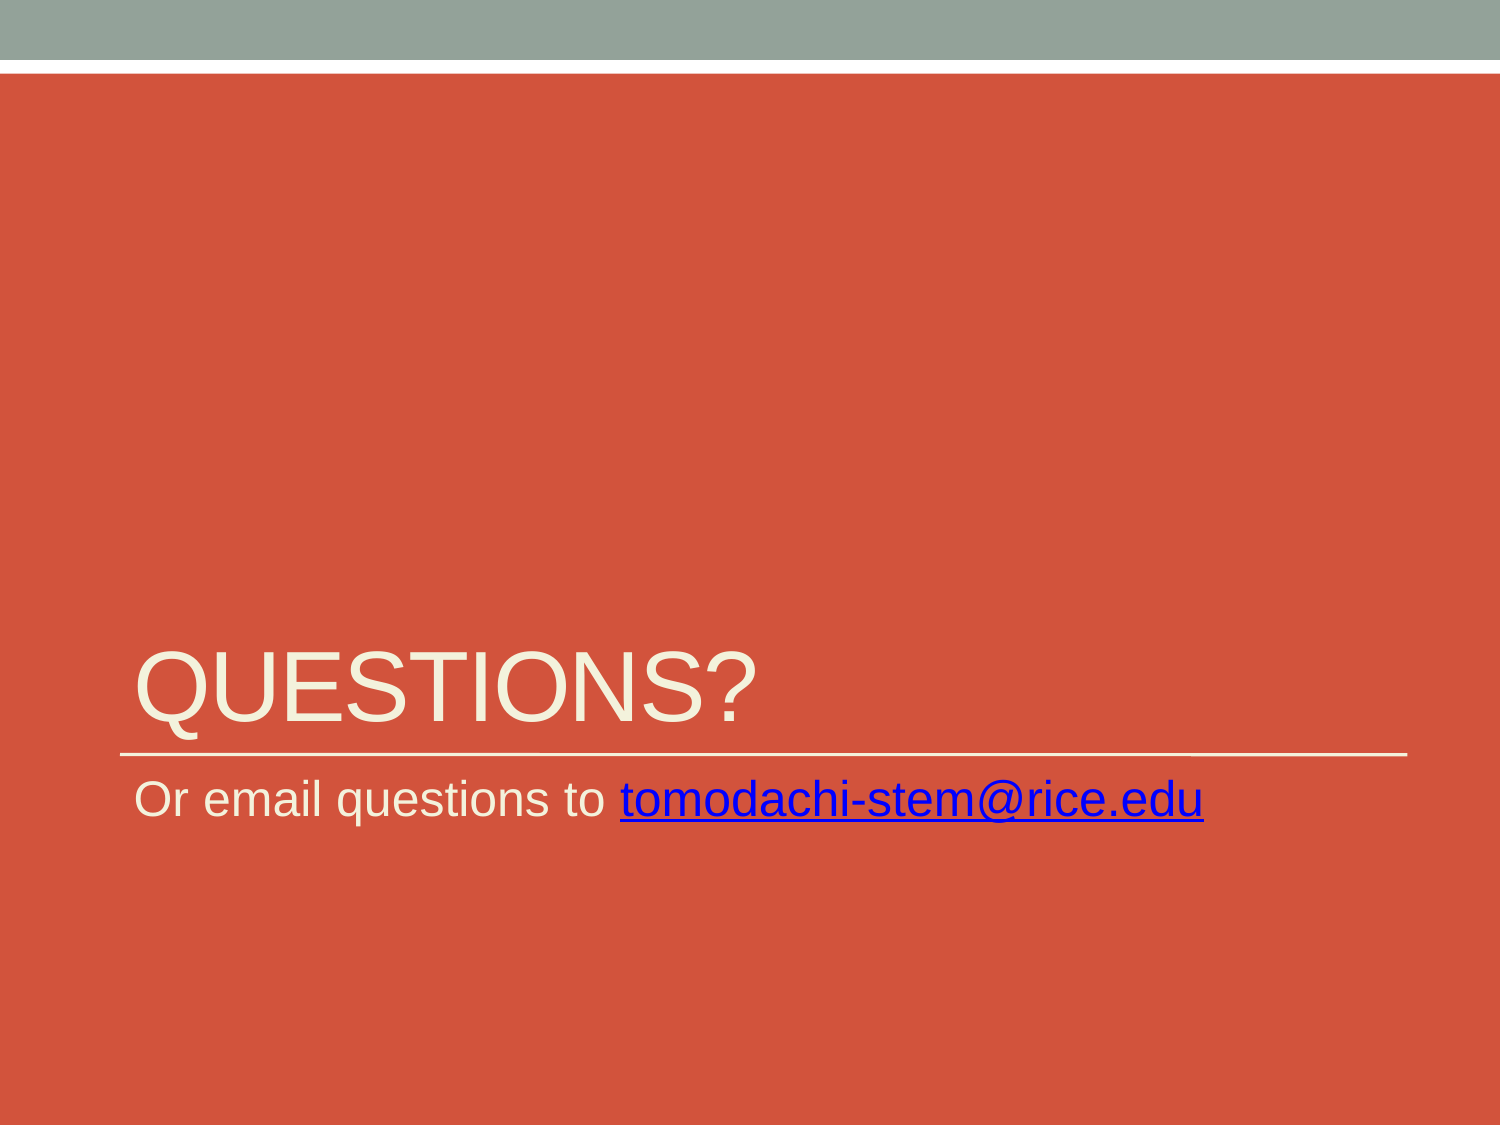

# Questions?
Or email questions to tomodachi-stem@rice.edu